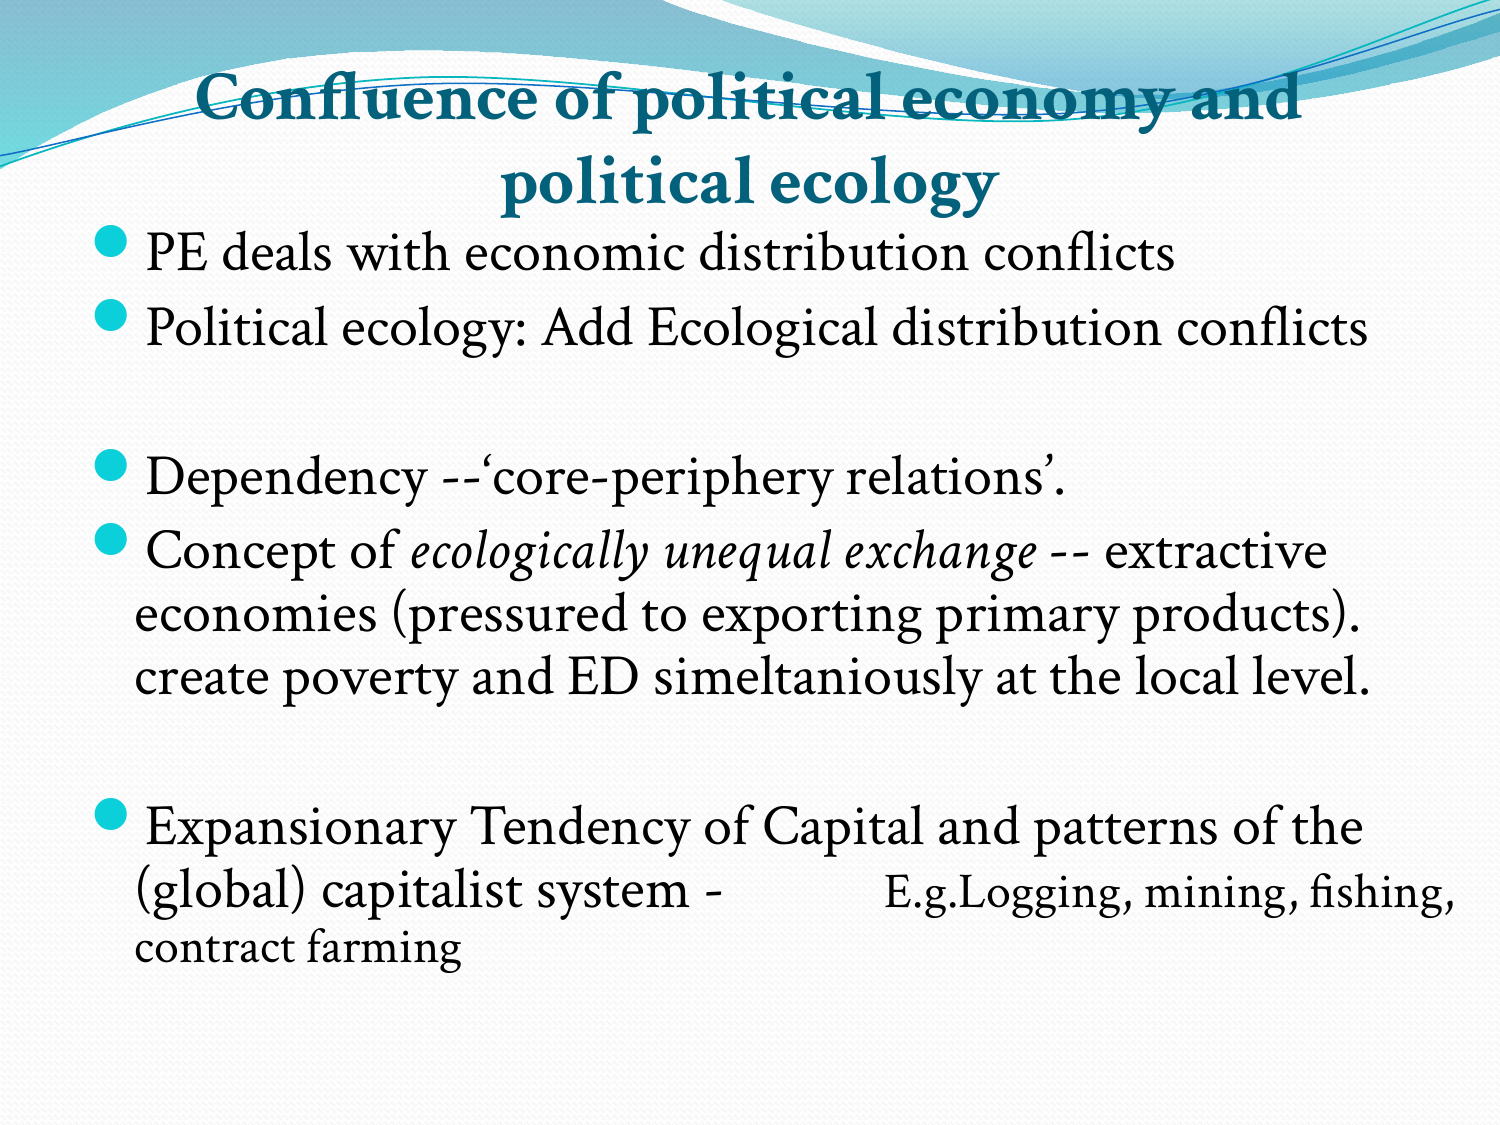

# Confluence of political economy and political ecology
PE deals with economic distribution conflicts
Political ecology: Add Ecological distribution conflicts

Dependency --‘core-periphery relations’.
Concept of ecologically unequal exchange -- extractive economies (pressured to exporting primary products). create poverty and ED simeltaniously at the local level.

Expansionary Tendency of Capital and patterns of the (global) capitalist system - 	E.g.Logging, mining, fishing, contract farming